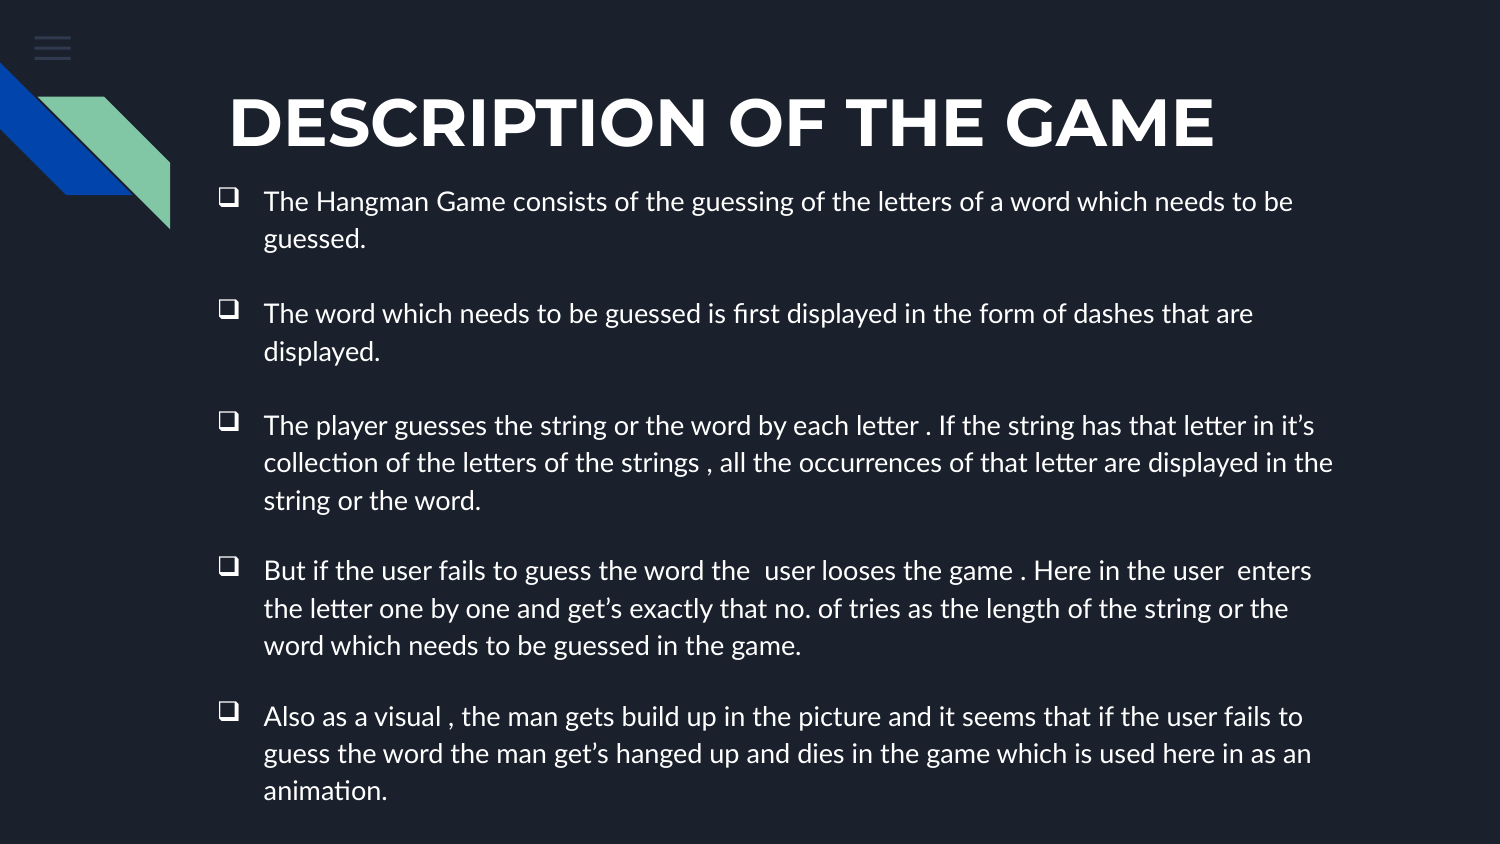

# DESCRIPTION OF THE GAME
The Hangman Game consists of the guessing of the letters of a word which needs to be guessed.

The word which needs to be guessed is first displayed in the form of dashes that are displayed.

The player guesses the string or the word by each letter . If the string has that letter in it’s collection of the letters of the strings , all the occurrences of that letter are displayed in the string or the word.
But if the user fails to guess the word the  user looses the game . Here in the user  enters the letter one by one and get’s exactly that no. of tries as the length of the string or the word which needs to be guessed in the game.
Also as a visual , the man gets build up in the picture and it seems that if the user fails to guess the word the man get’s hanged up and dies in the game which is used here in as an animation.